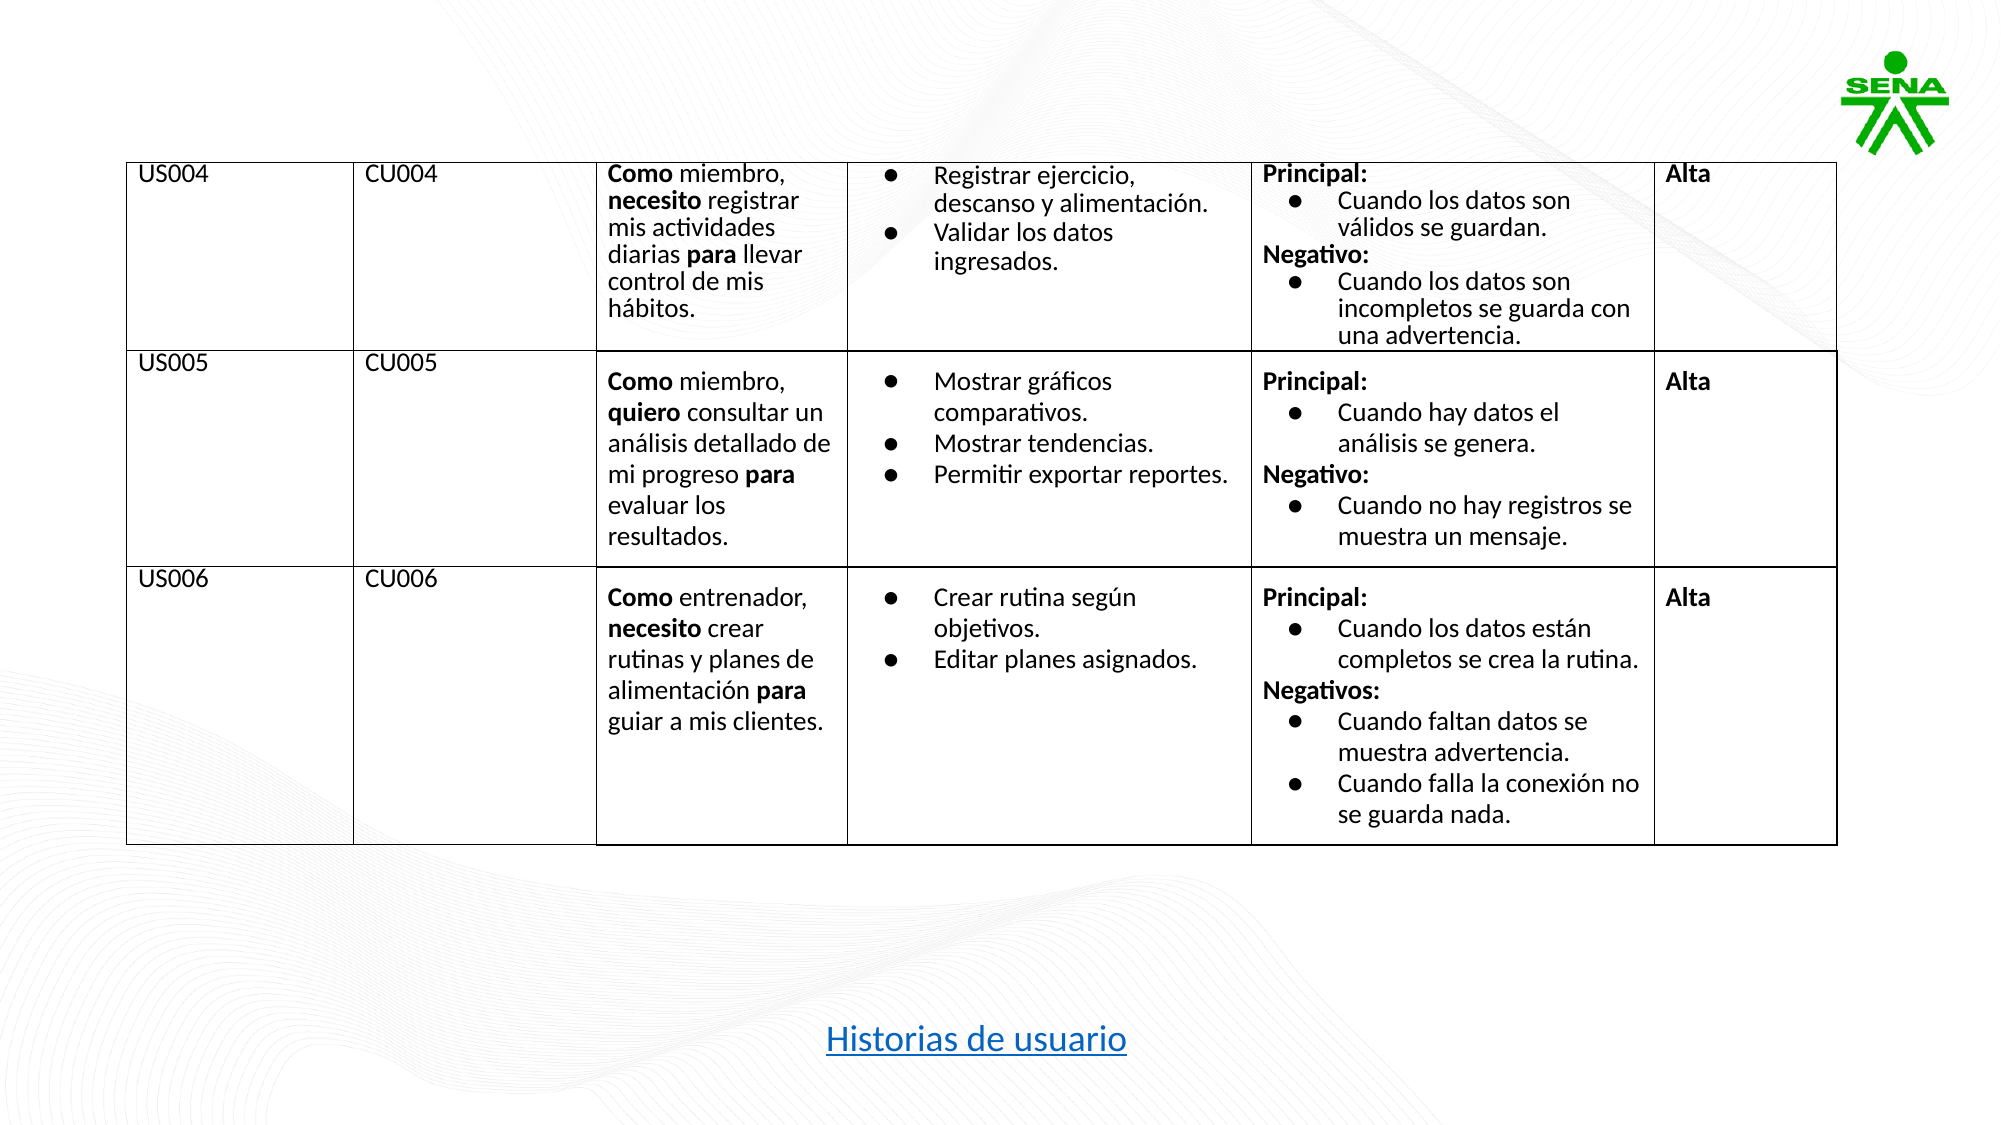

| US004 | CU004 | Como miembro, necesito registrar mis actividades diarias para llevar control de mis hábitos. | Registrar ejercicio, descanso y alimentación. Validar los datos ingresados. | Principal: Cuando los datos son válidos se guardan. Negativo: Cuando los datos son incompletos se guarda con una advertencia. | Alta |
| --- | --- | --- | --- | --- | --- |
| US005 | CU005 | Como miembro, quiero consultar un análisis detallado de mi progreso para evaluar los resultados. | Mostrar gráficos comparativos. Mostrar tendencias. Permitir exportar reportes. | Principal: Cuando hay datos el análisis se genera. Negativo: Cuando no hay registros se muestra un mensaje. | Alta |
| US006 | CU006 | Como entrenador, necesito crear rutinas y planes de alimentación para guiar a mis clientes. | Crear rutina según objetivos. Editar planes asignados. | Principal: Cuando los datos están completos se crea la rutina. Negativos: Cuando faltan datos se muestra advertencia. Cuando falla la conexión no se guarda nada. | Alta |
Historias de usuario